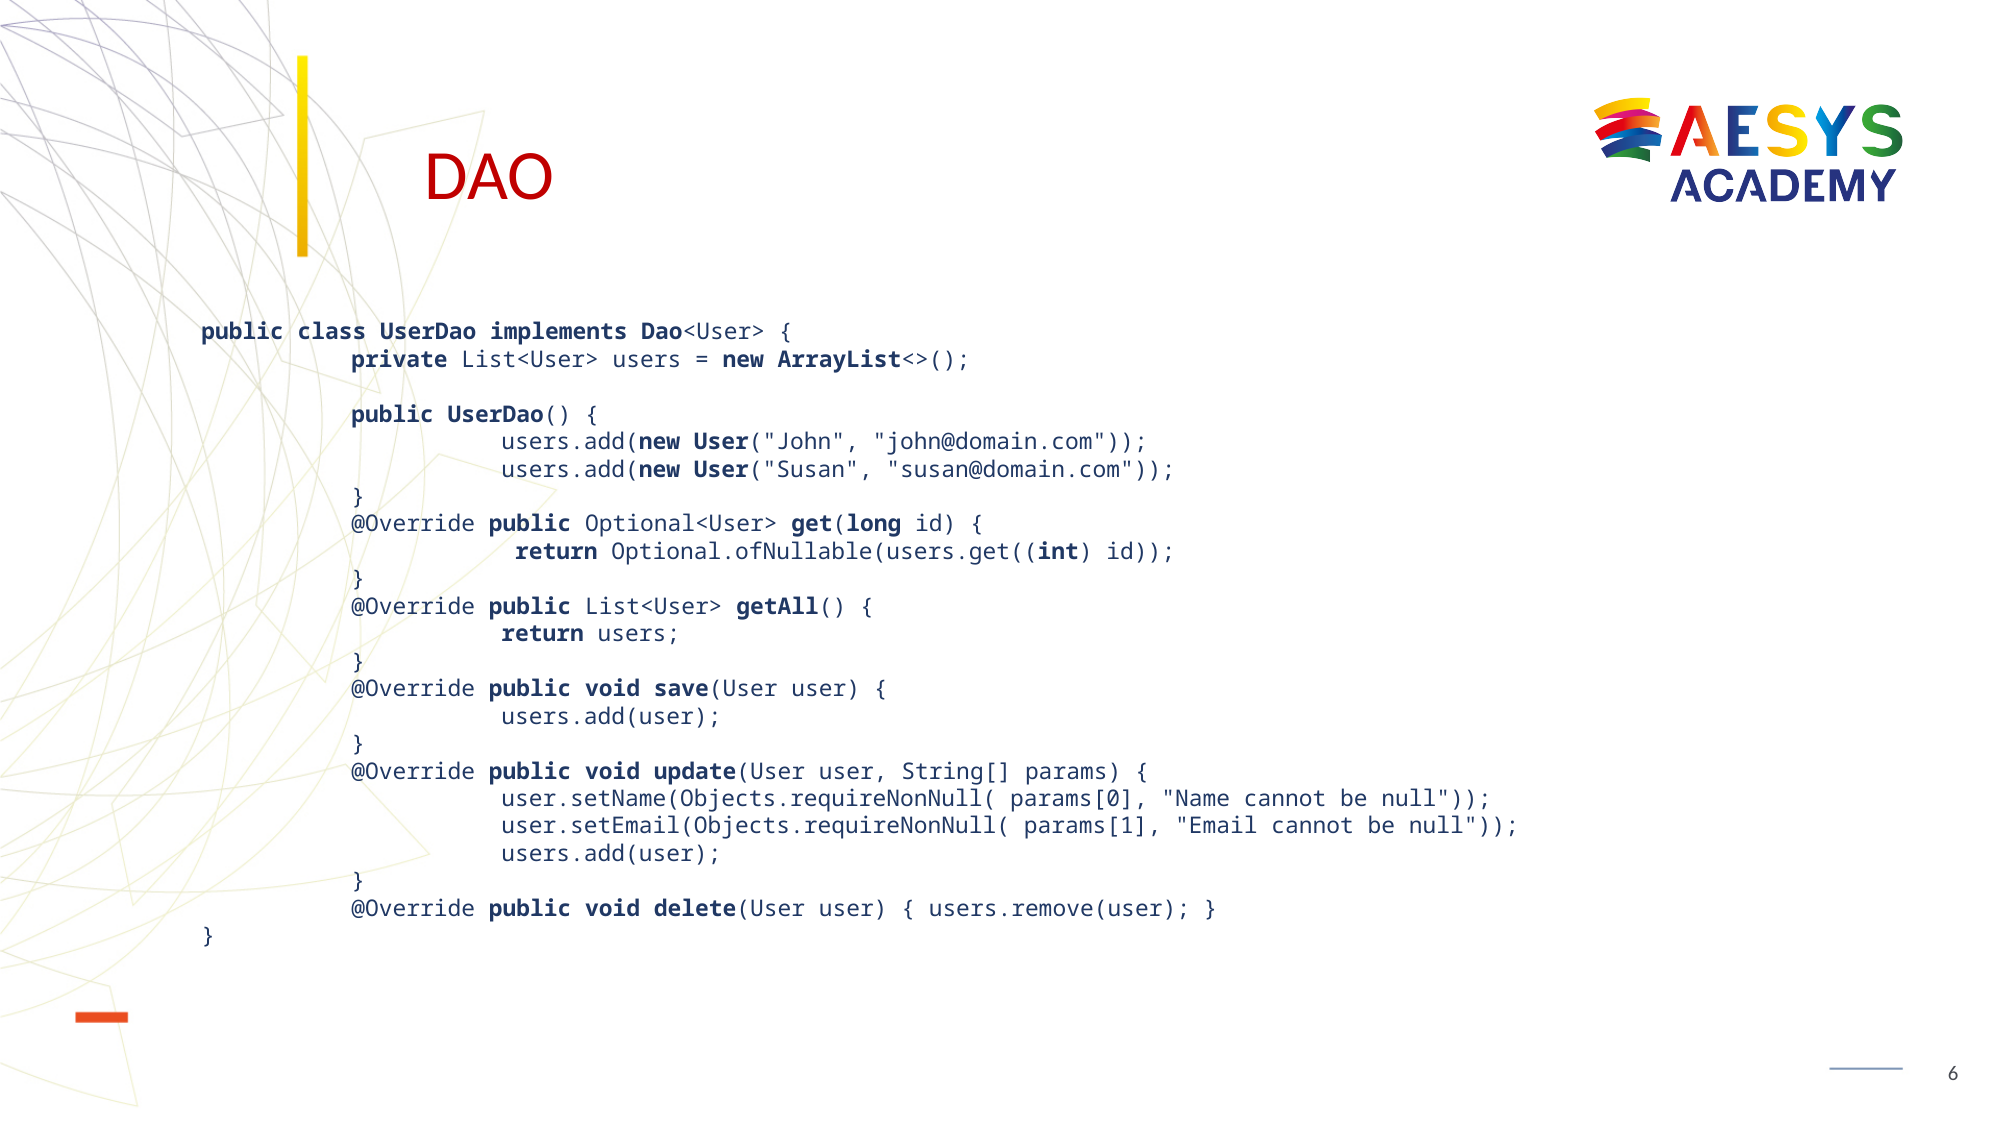

# DAO
public class UserDao implements Dao<User> {
	private List<User> users = new ArrayList<>();

	public UserDao() {
		users.add(new User("John", "john@domain.com"));
		users.add(new User("Susan", "susan@domain.com"));
	}
	@Override public Optional<User> get(long id) {
		 return Optional.ofNullable(users.get((int) id));
	}
	@Override public List<User> getAll() {
		return users;
	}
	@Override public void save(User user) {
		users.add(user);
	}
	@Override public void update(User user, String[] params) {
		user.setName(Objects.requireNonNull( params[0], "Name cannot be null")); 			user.setEmail(Objects.requireNonNull( params[1], "Email cannot be null"));
		users.add(user);
	}
	@Override public void delete(User user) { users.remove(user); }
}

6